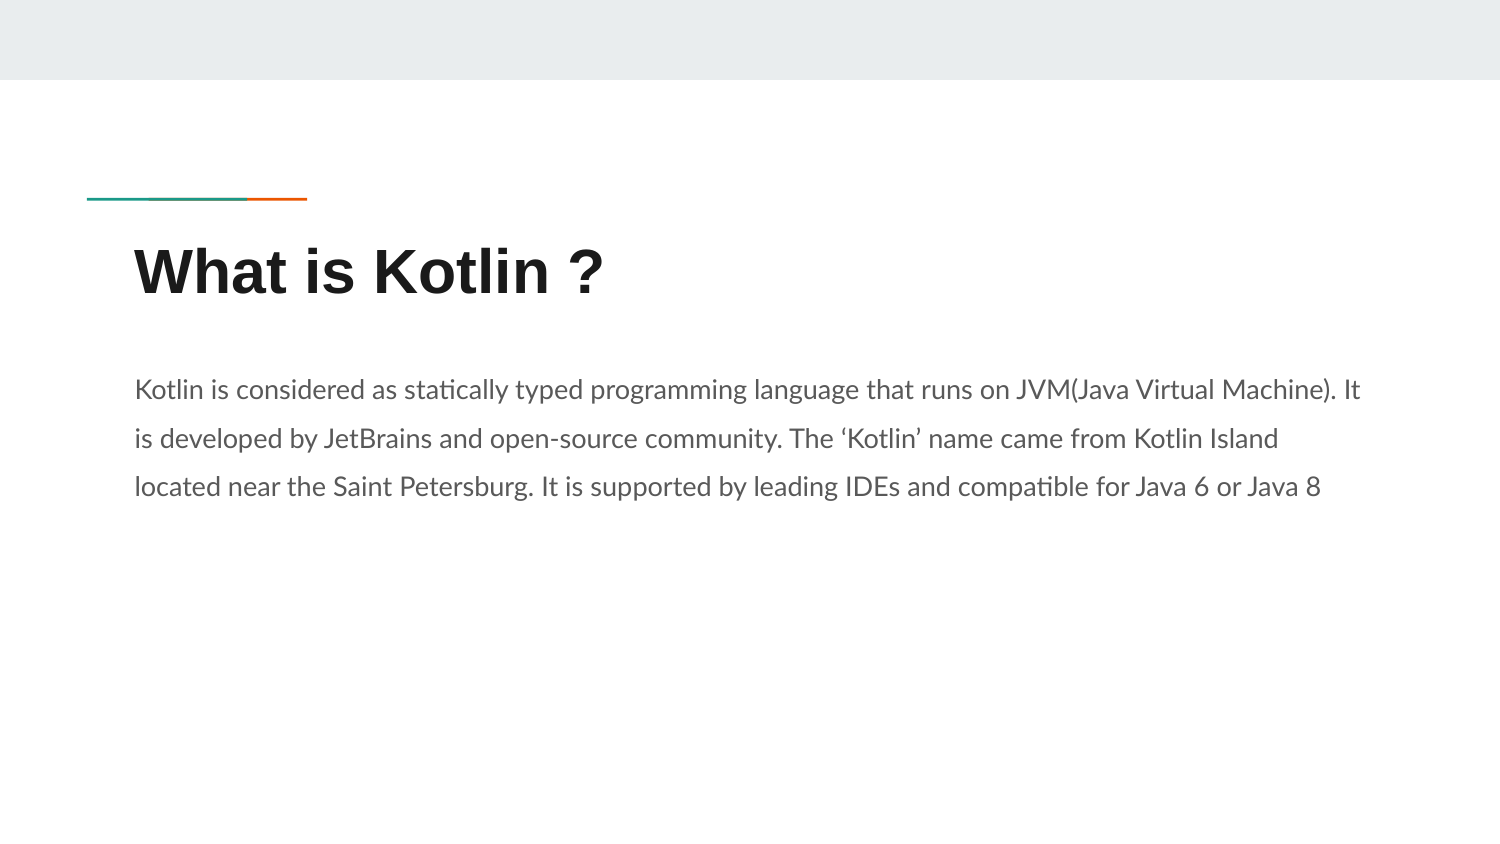

# What is Kotlin ?
Kotlin is considered as statically typed programming language that runs on JVM(Java Virtual Machine). It is developed by JetBrains and open-source community. The ‘Kotlin’ name came from Kotlin Island located near the Saint Petersburg. It is supported by leading IDEs and compatible for Java 6 or Java 8